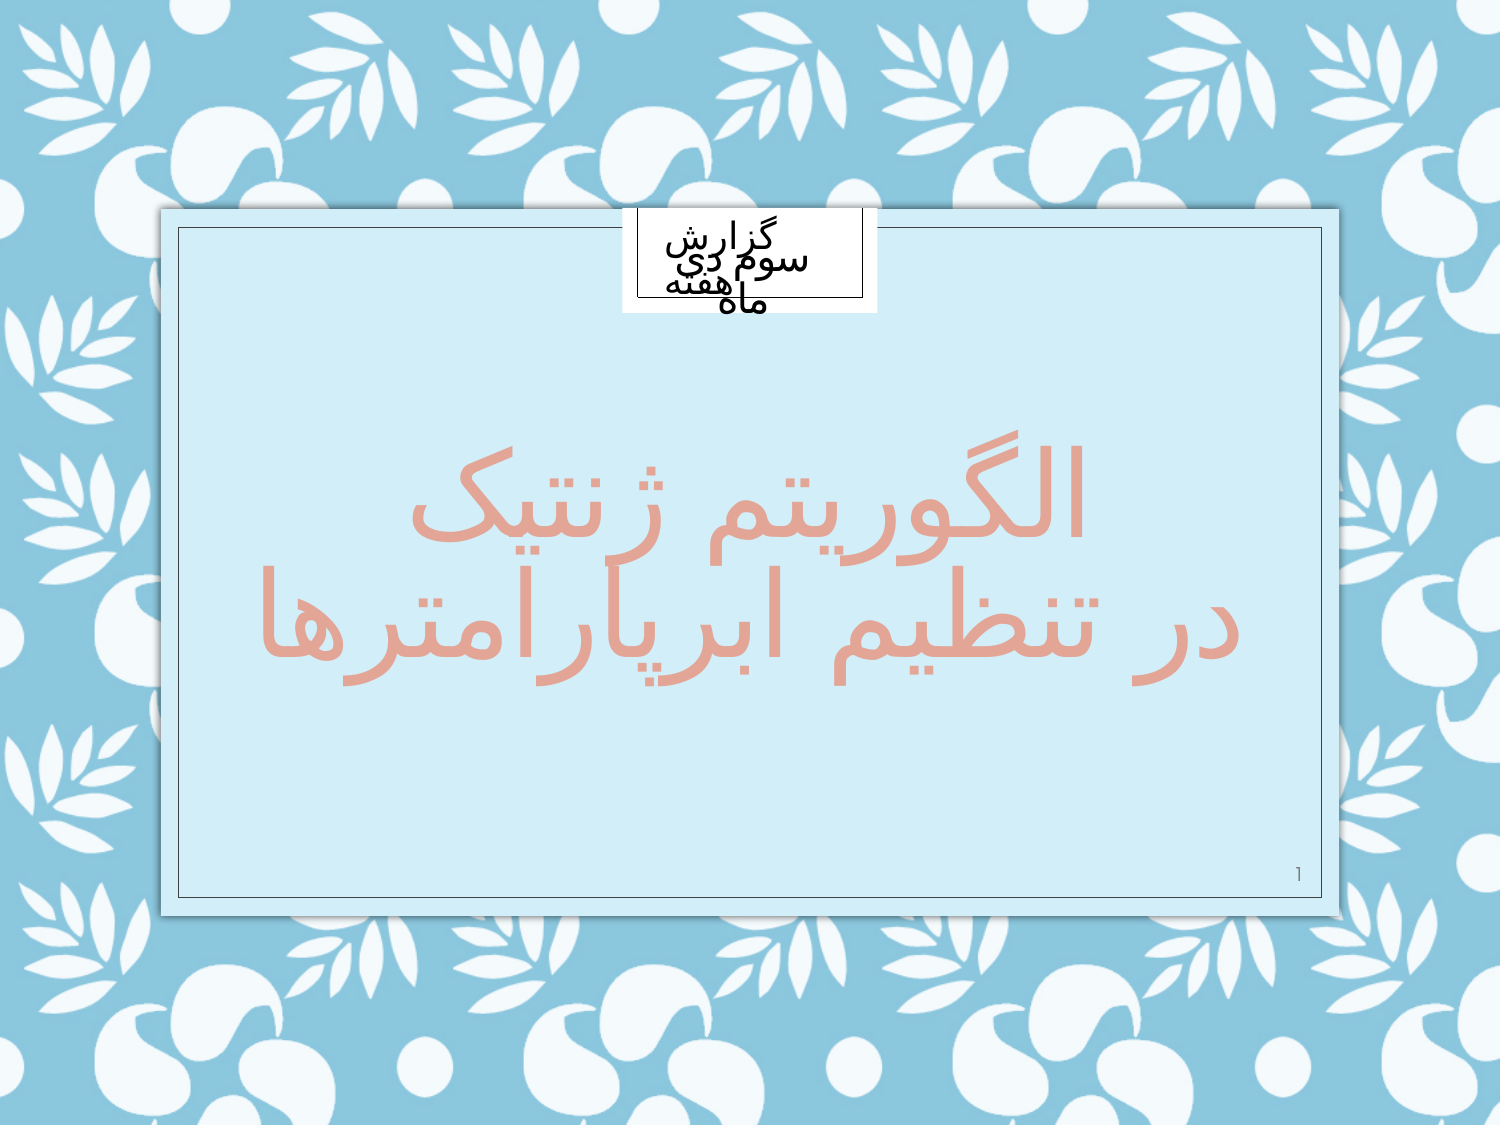

گزارش هفته
# سوم دی ماه
الگوریتم ژنتیک
در تنظیم ابرپارامترها
1